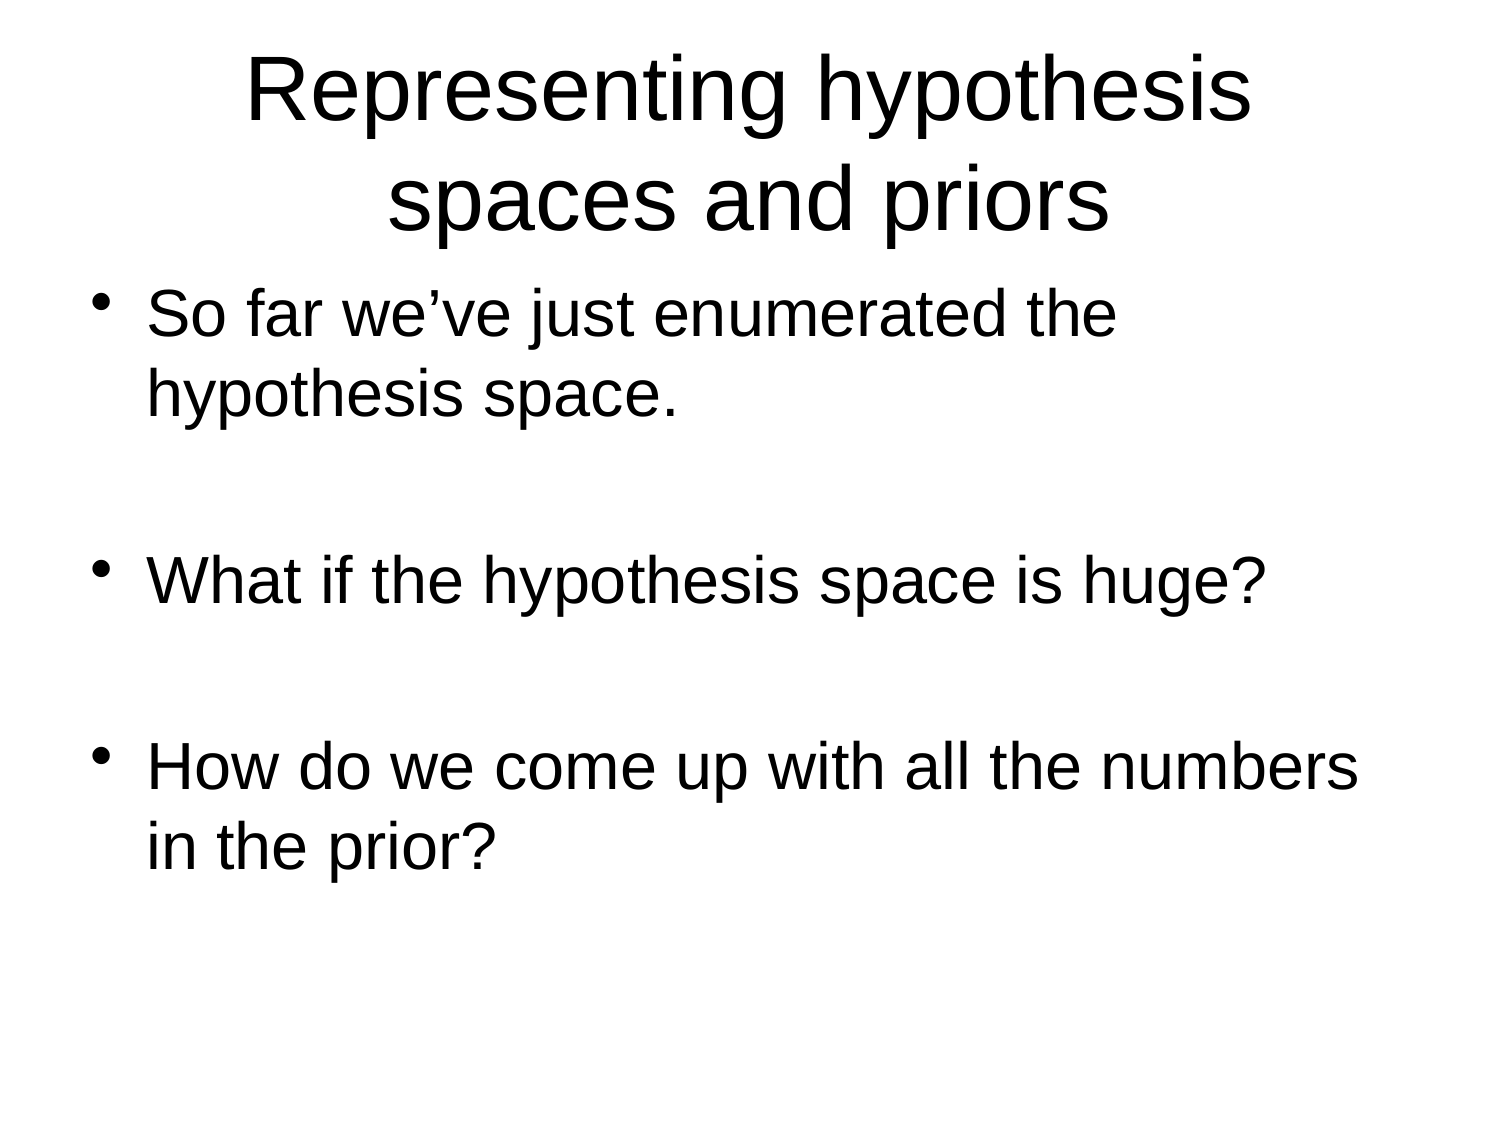

# Representing hypothesis spaces and priors
So far we’ve just enumerated the hypothesis space.

What if the hypothesis space is huge?

How do we come up with all the numbers in the prior?